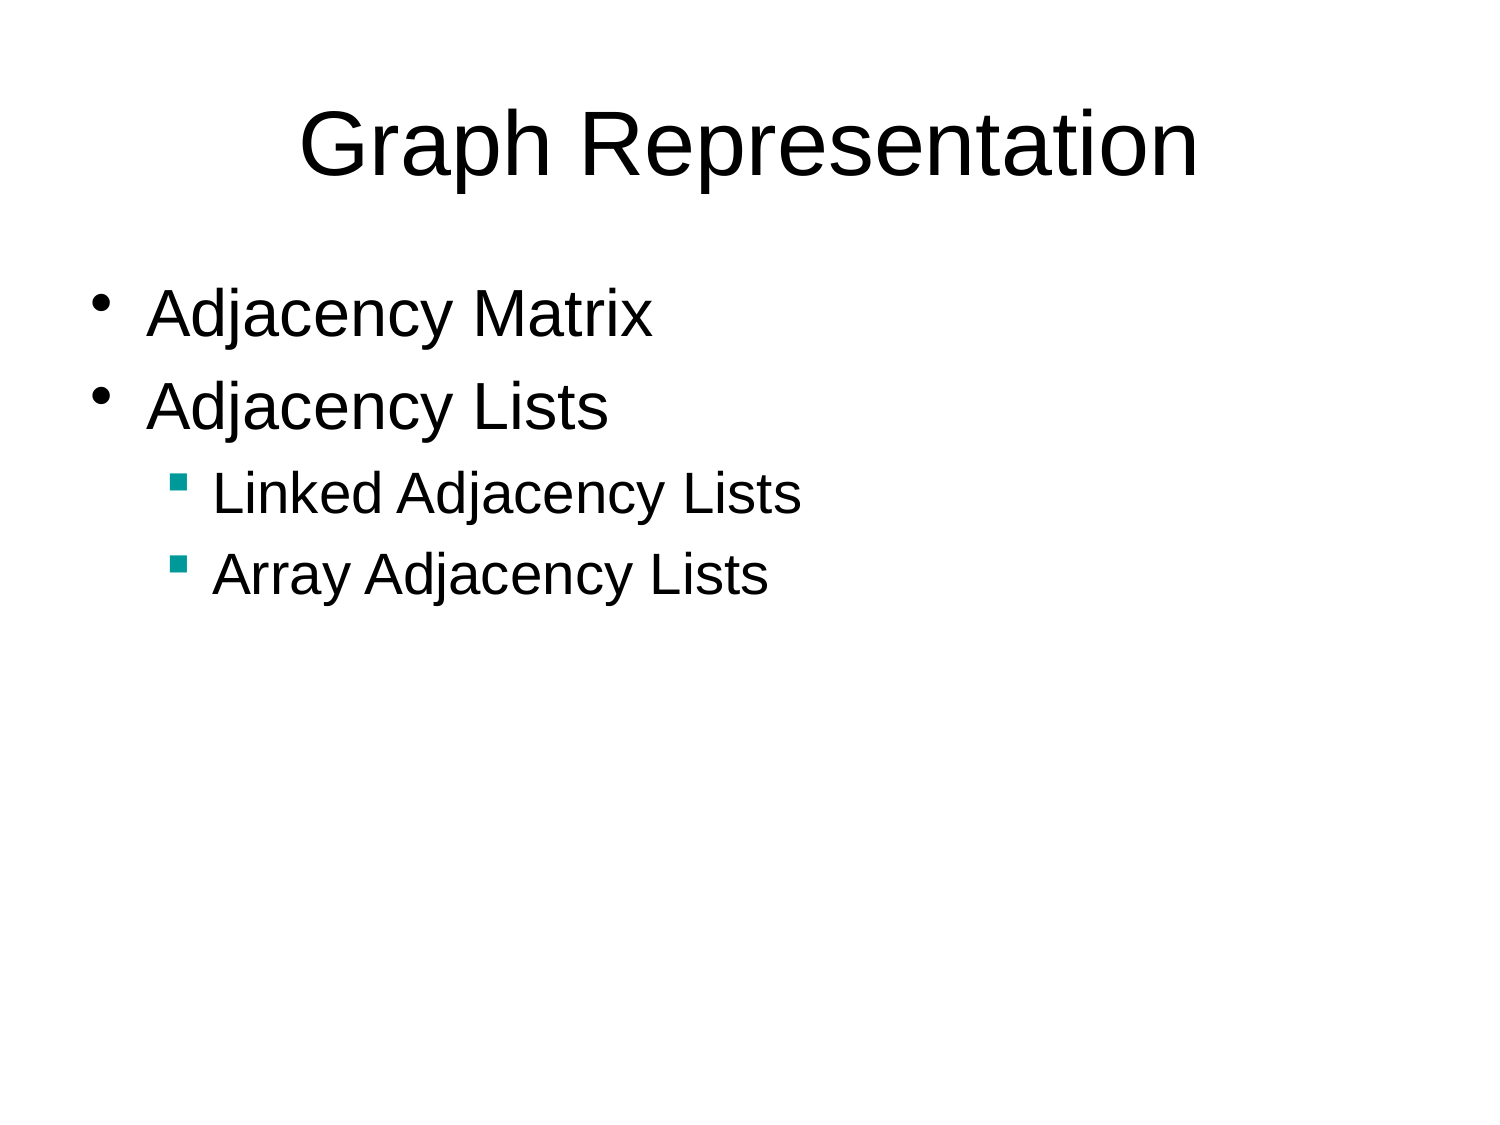

# Graph Representation
Adjacency Matrix
Adjacency Lists
Linked Adjacency Lists
Array Adjacency Lists